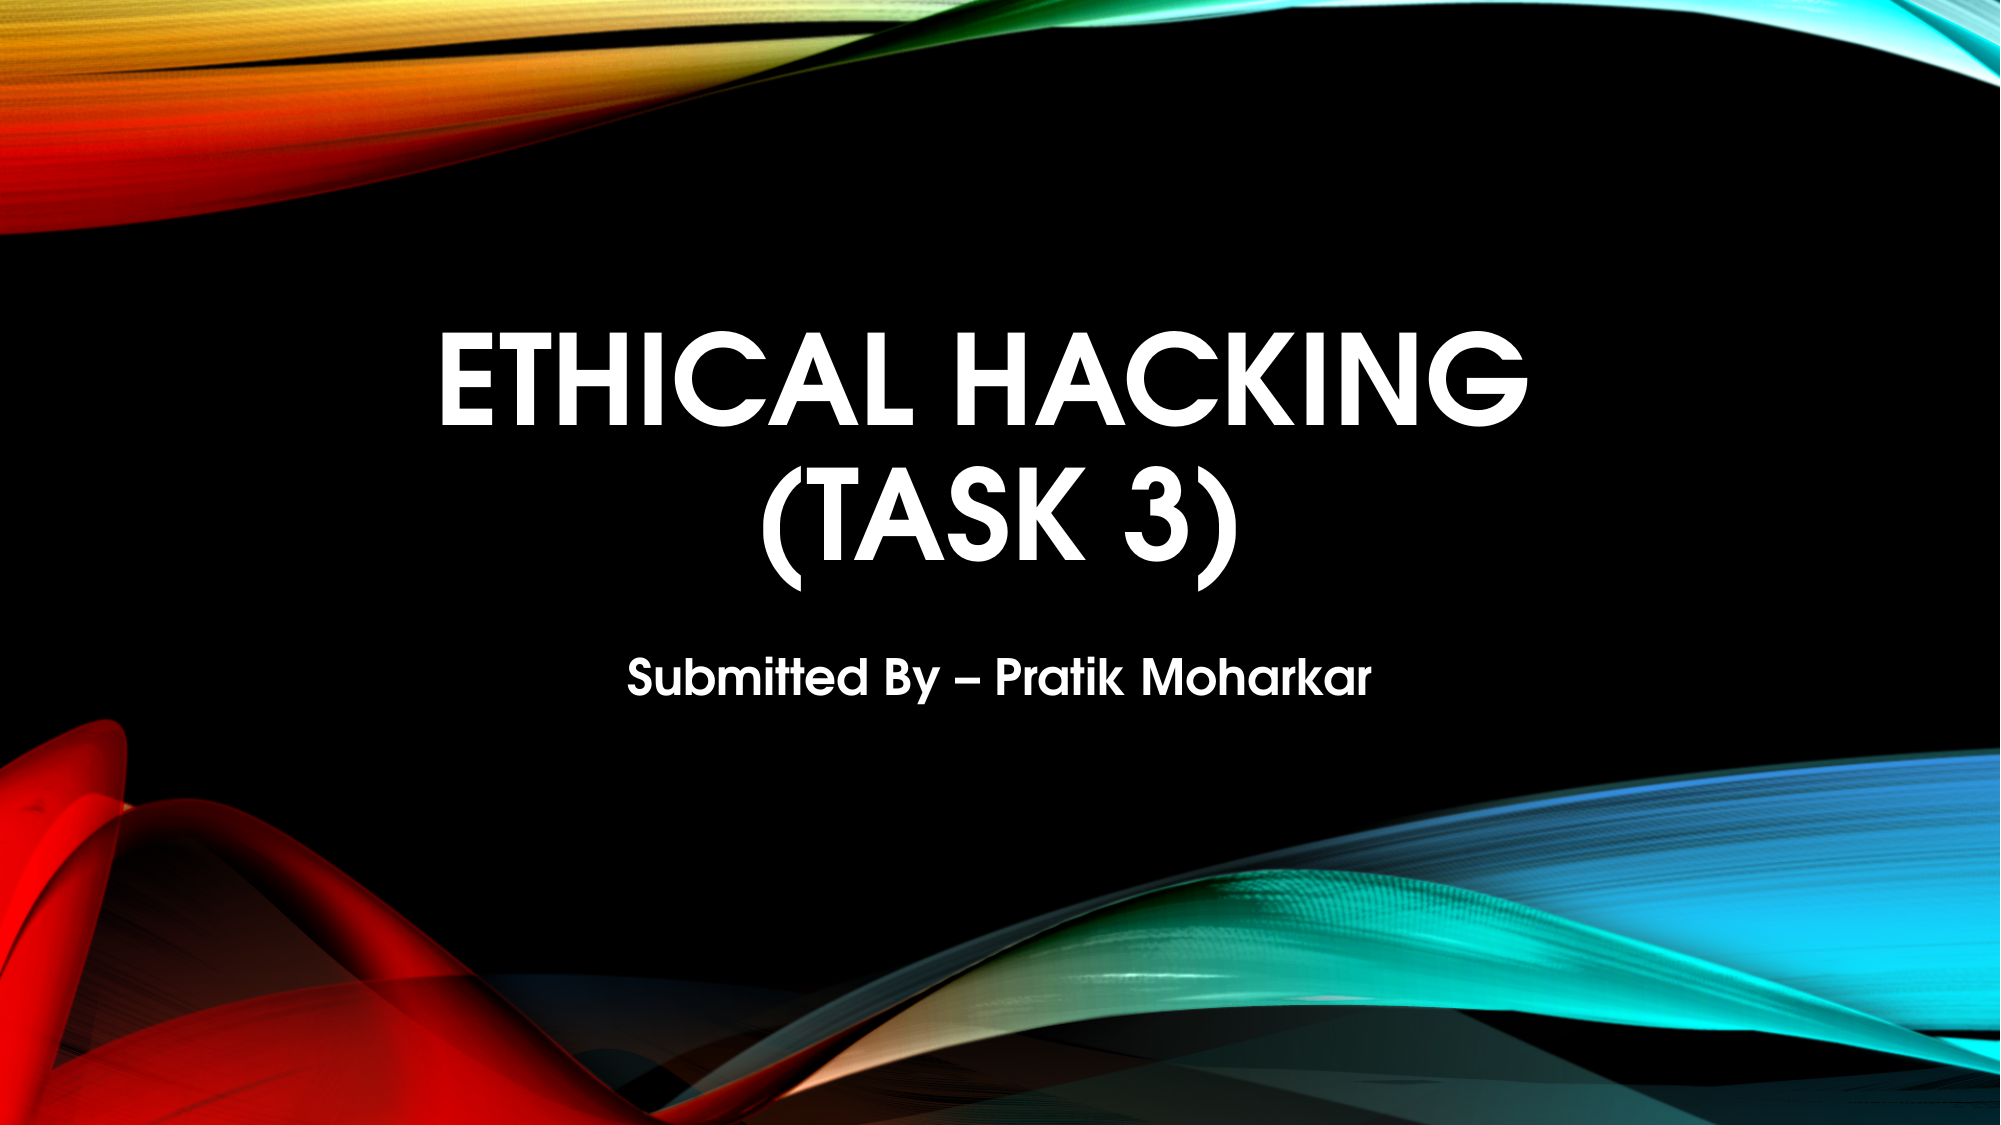

# Ethical Hacking (Task 3)
Submitted By – Pratik Moharkar